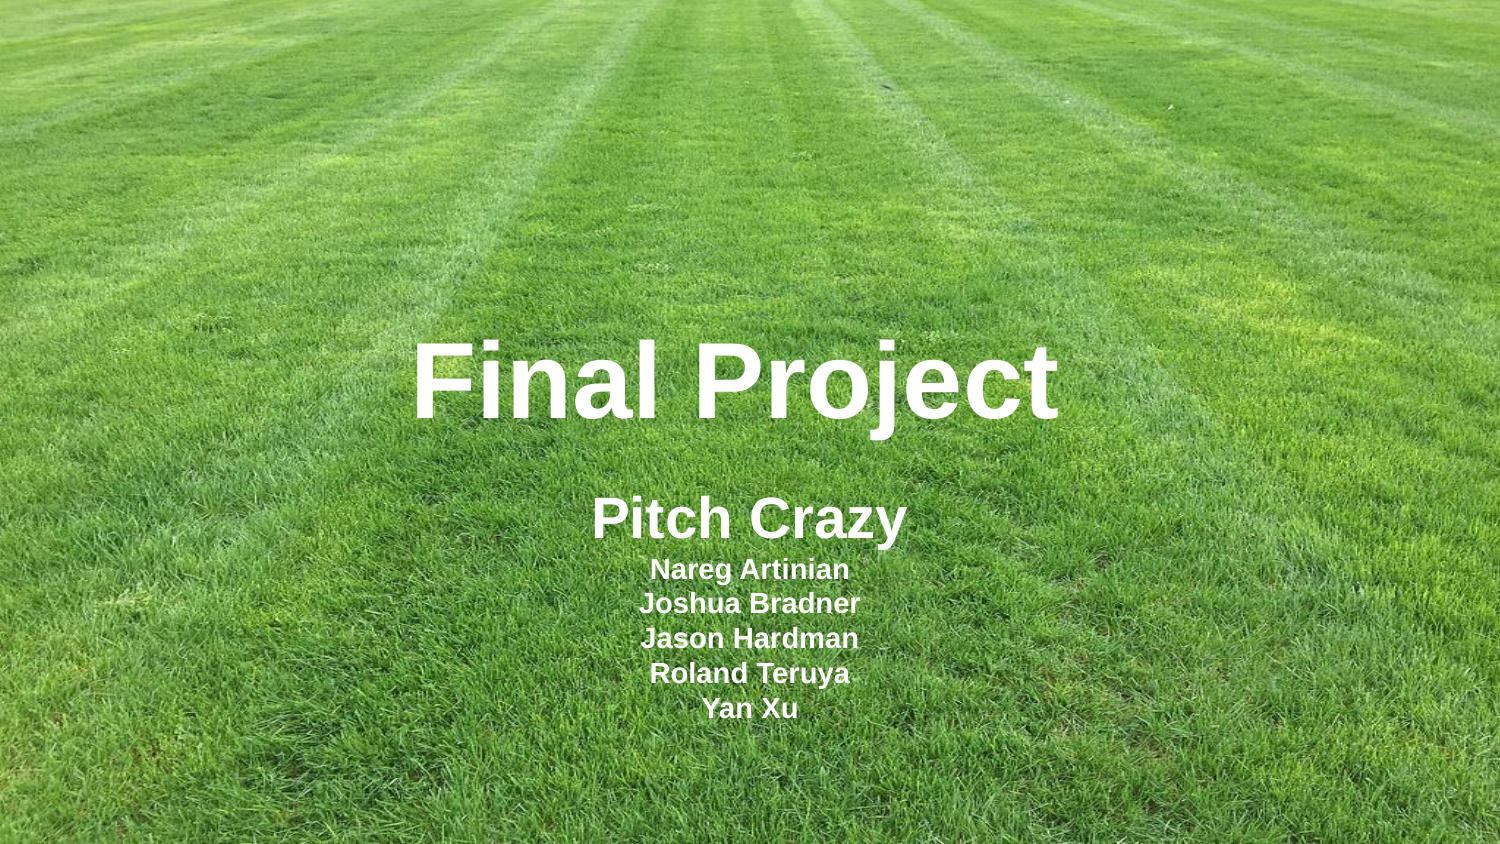

# Final Project
Pitch Crazy
Nareg Artinian
Joshua Bradner
Jason Hardman
Roland Teruya
Yan Xu